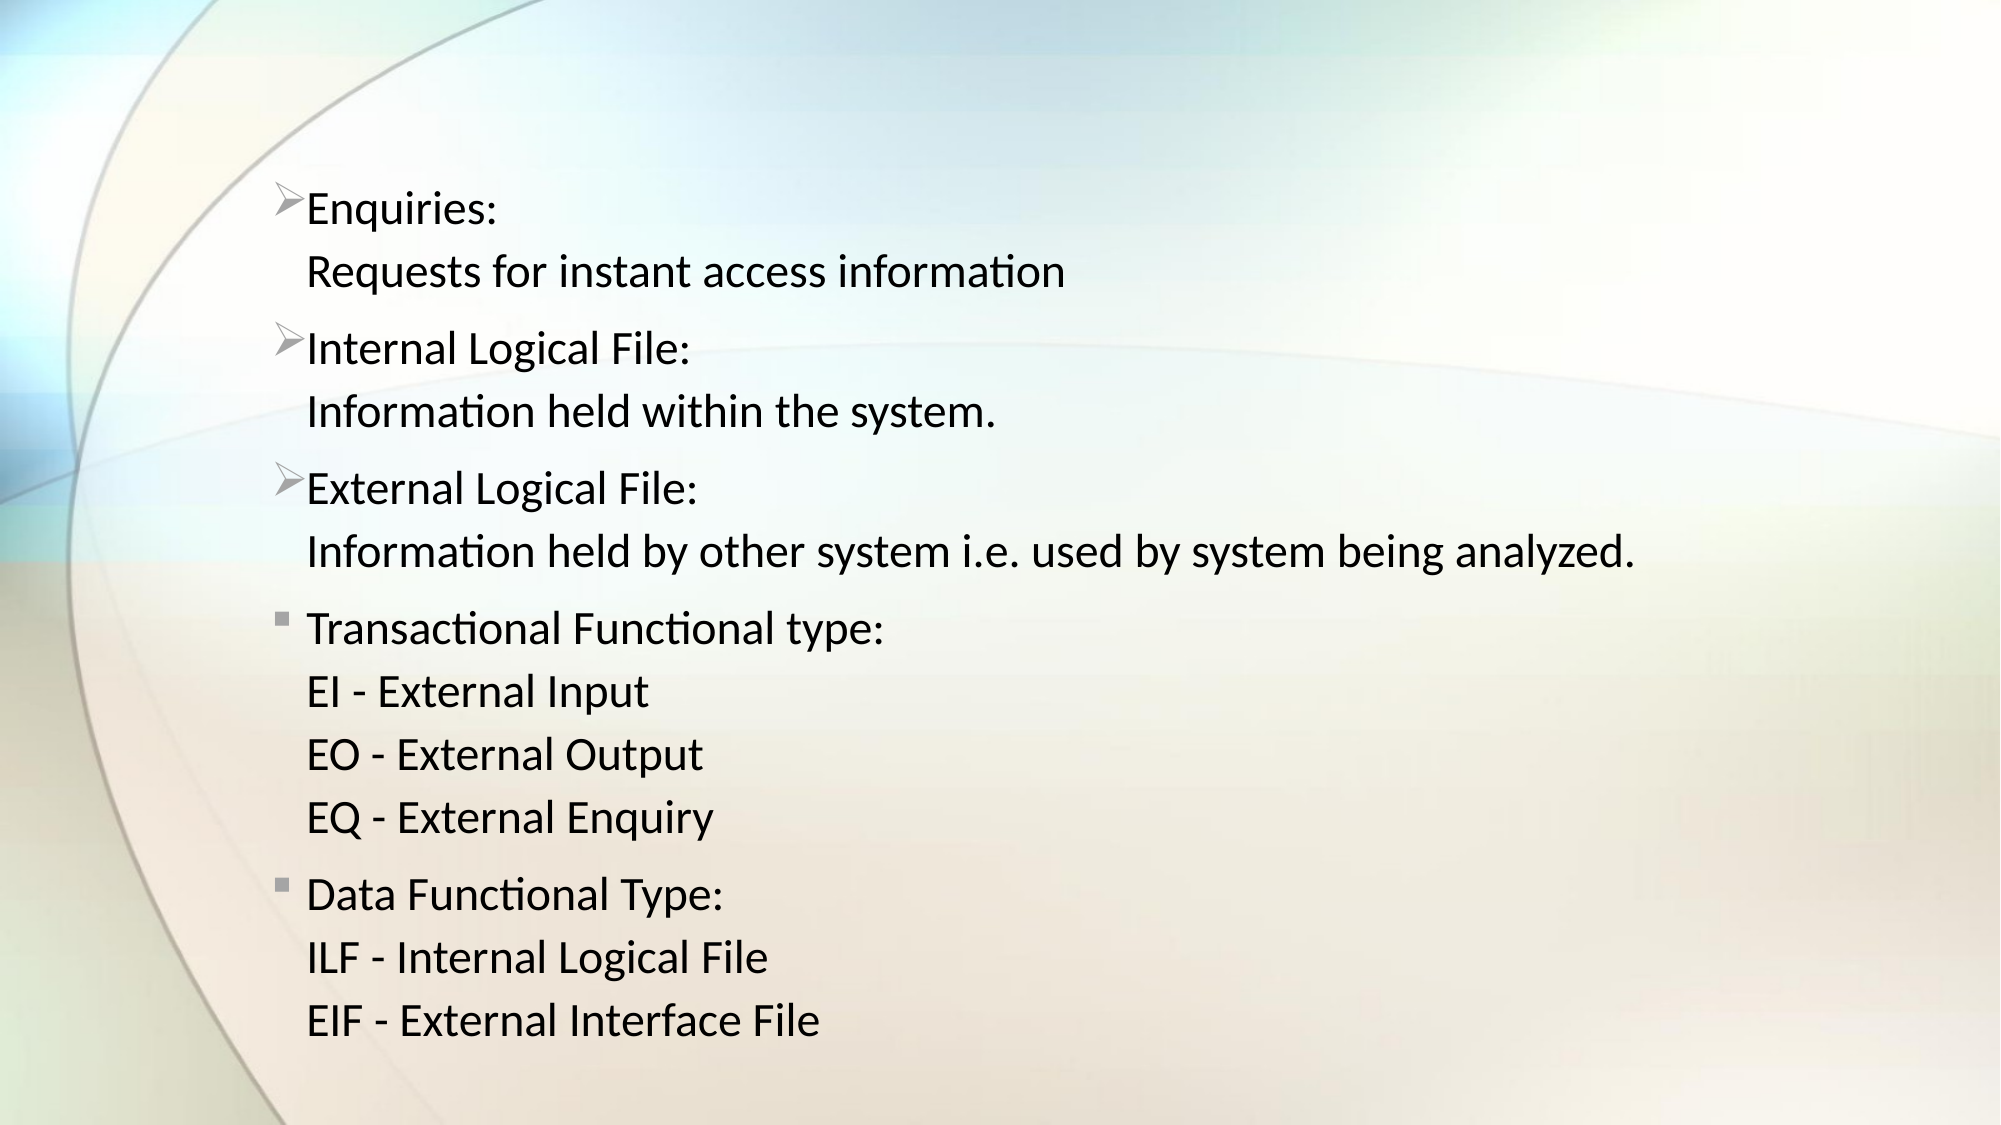

Enquiries:
Requests for instant access information
Internal Logical File:
Information held within the system.
External Logical File:
Information held by other system i.e. used by system being analyzed.
Transactional Functional type:
EI - External Input
EO - External Output
EQ - External Enquiry
Data Functional Type:
ILF - Internal Logical File
EIF - External Interface File